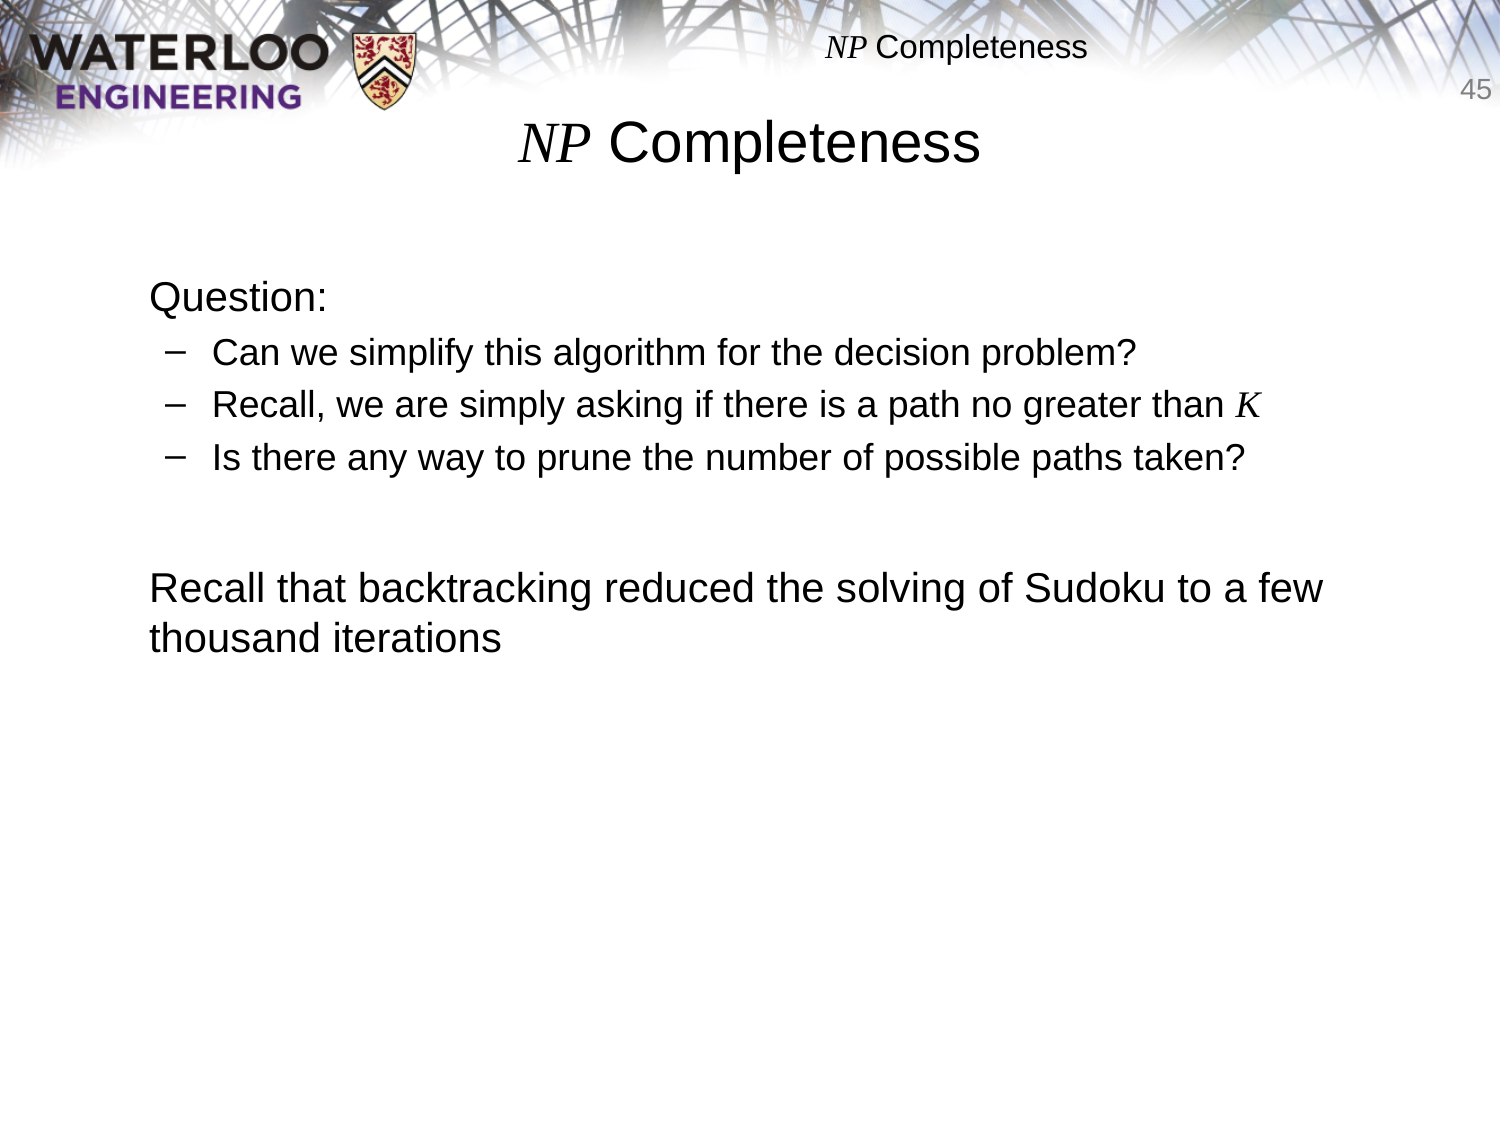

# NP Completeness
	Question:
Can we simplify this algorithm for the decision problem?
Recall, we are simply asking if there is a path no greater than K
Is there any way to prune the number of possible paths taken?

	Recall that backtracking reduced the solving of Sudoku to a few thousand iterations